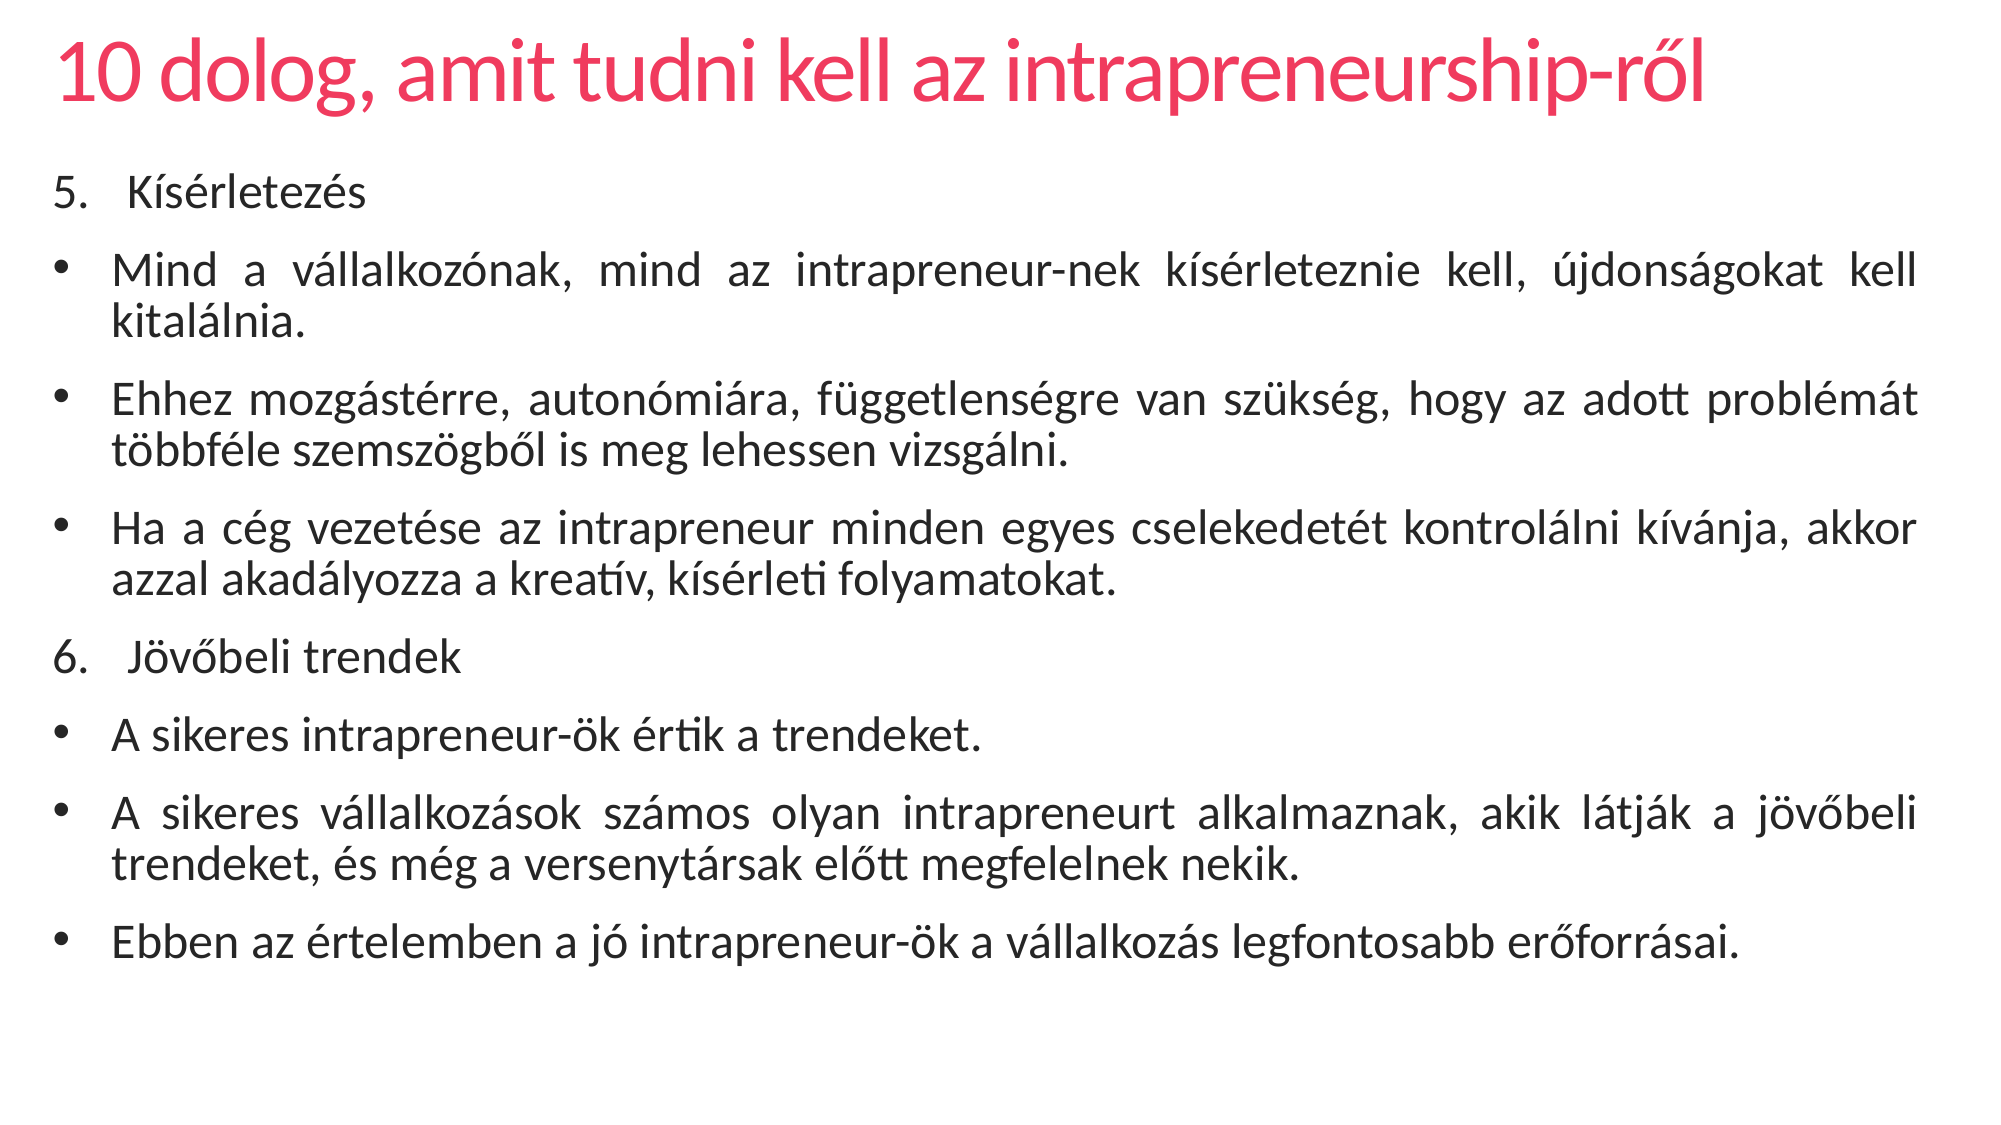

# 10 dolog, amit tudni kell az intrapreneurship-ről
Kísérletezés
Mind a vállalkozónak, mind az intrapreneur-nek kísérleteznie kell, újdonságokat kell kitalálnia.
Ehhez mozgástérre, autonómiára, függetlenségre van szükség, hogy az adott problémát többféle szemszögből is meg lehessen vizsgálni.
Ha a cég vezetése az intrapreneur minden egyes cselekedetét kontrolálni kívánja, akkor azzal akadályozza a kreatív, kísérleti folyamatokat.
Jövőbeli trendek
A sikeres intrapreneur-ök értik a trendeket.
A sikeres vállalkozások számos olyan intrapreneurt alkalmaznak, akik látják a jövőbeli trendeket, és még a versenytársak előtt megfelelnek nekik.
Ebben az értelemben a jó intrapreneur-ök a vállalkozás legfontosabb erőforrásai.